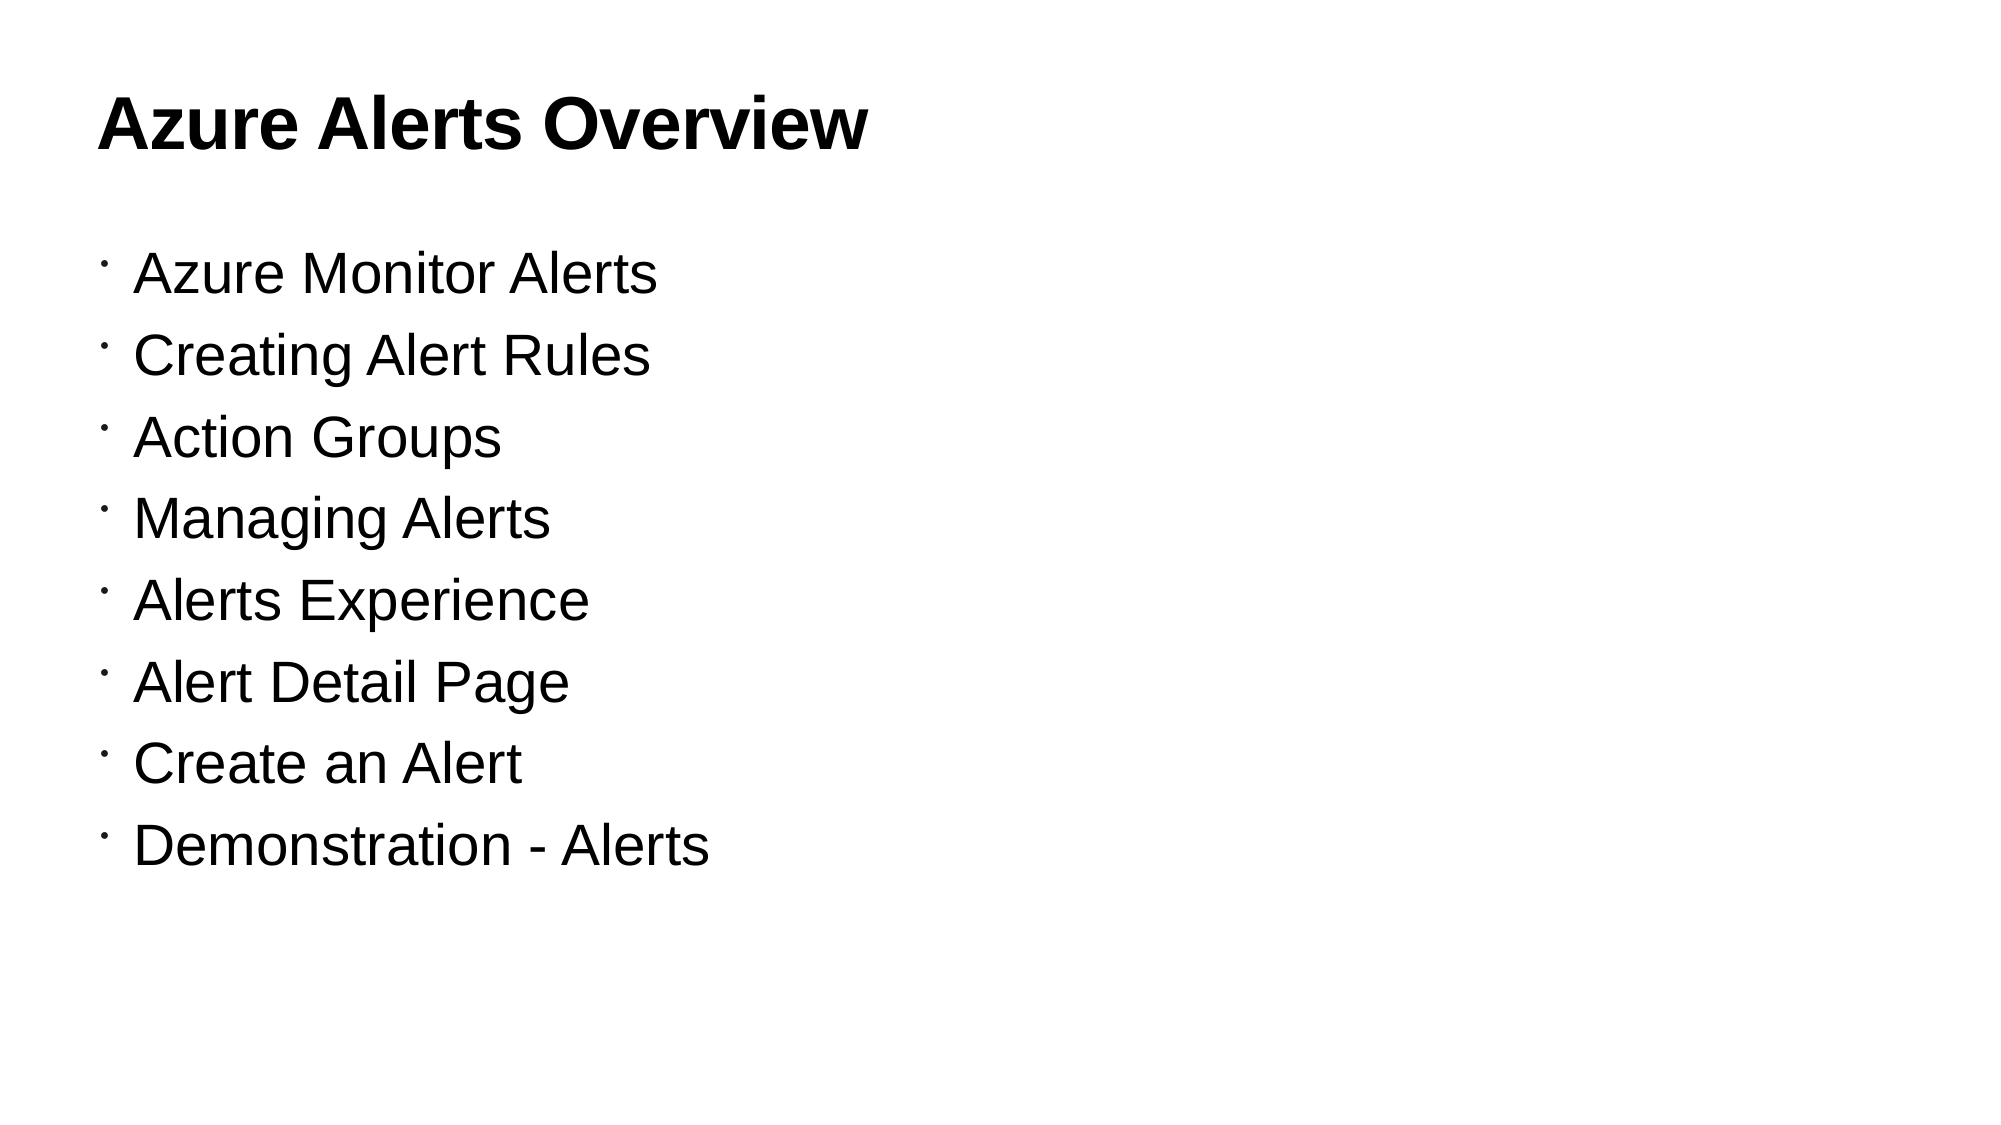

# Azure Alerts Overview
Azure Monitor Alerts
Creating Alert Rules
Action Groups
Managing Alerts
Alerts Experience
Alert Detail Page
Create an Alert
Demonstration - Alerts